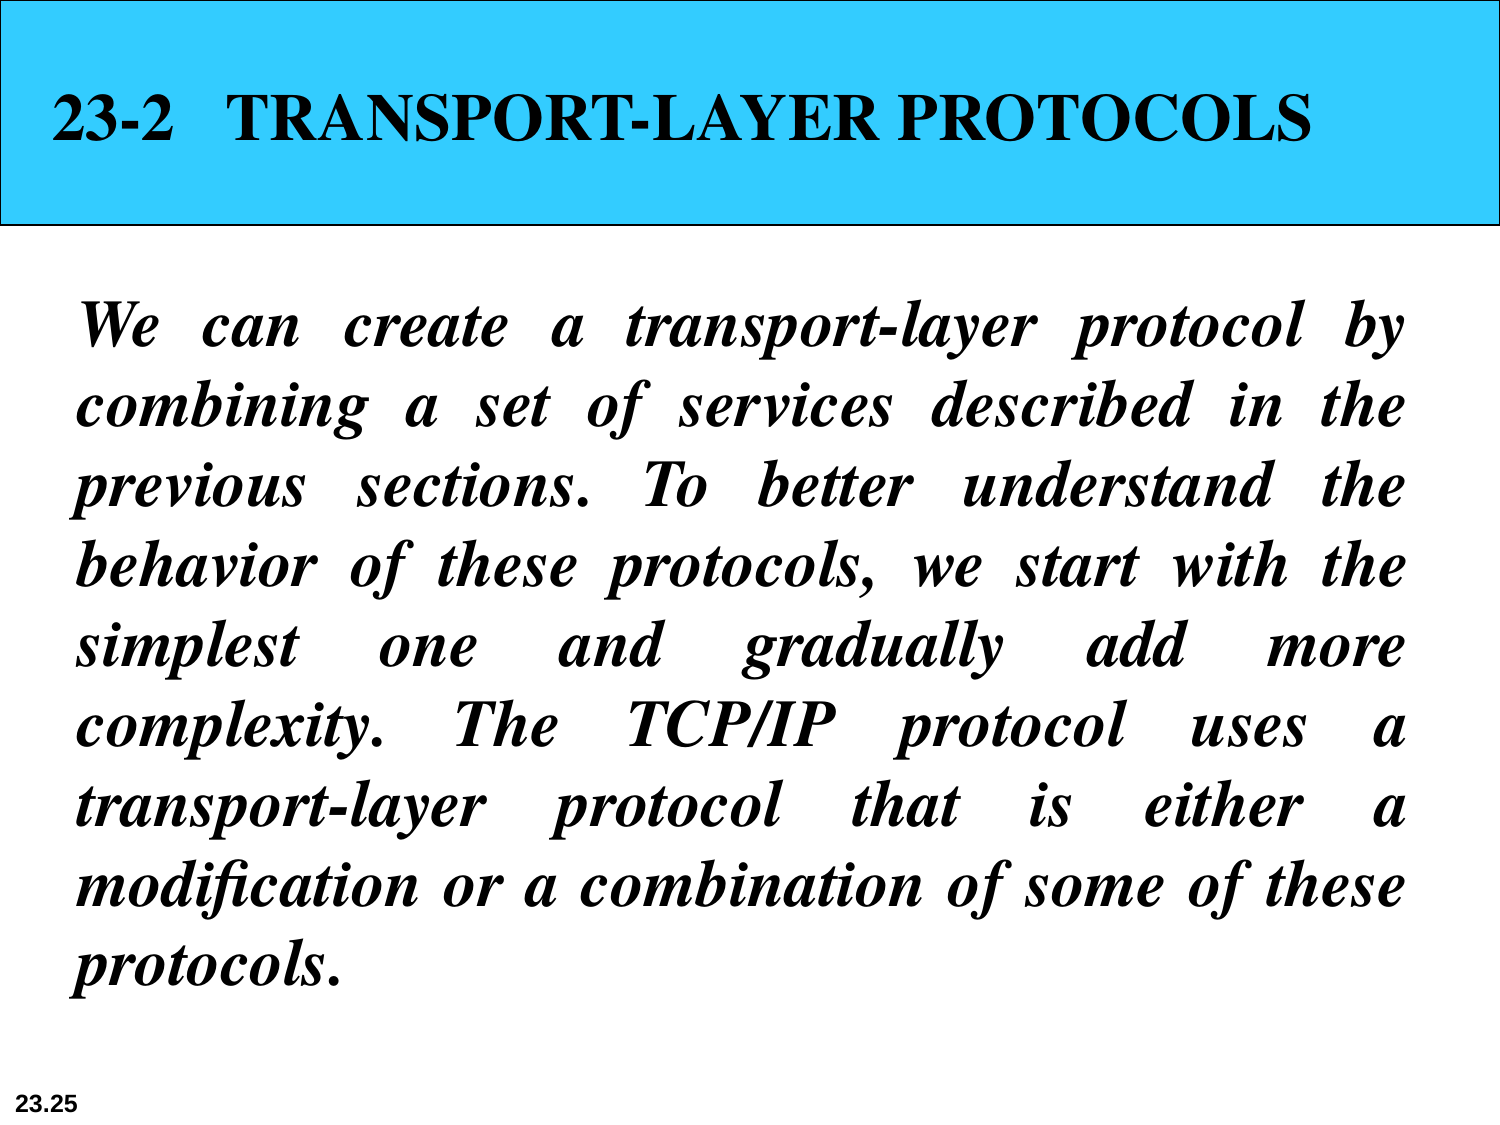

23-2   TRANSPORT-LAYER PROTOCOLS

We can create a transport-layer protocol by combining a set of services described in the previous sections. To better understand the behavior of these protocols, we start with the simplest one and gradually add more complexity. The TCP/IP protocol uses a transport-layer protocol that is either a modification or a combination of some of these protocols.
23.25